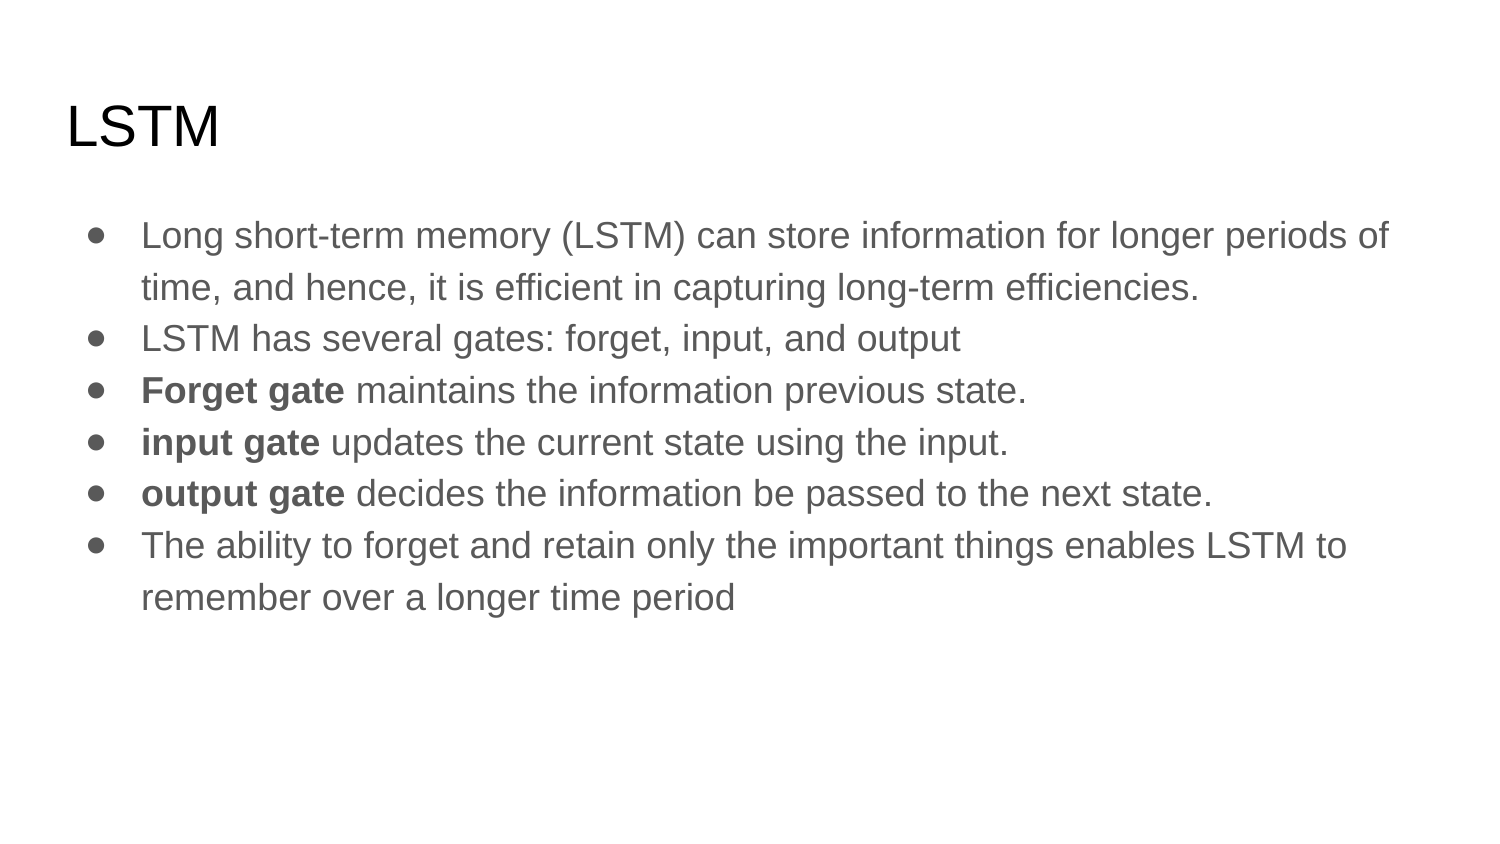

# LSTM
Long short-term memory (LSTM) can store information for longer periods of time, and hence, it is efficient in capturing long-term efficiencies.
LSTM has several gates: forget, input, and output
Forget gate maintains the information previous state.
input gate updates the current state using the input.
output gate decides the information be passed to the next state.
The ability to forget and retain only the important things enables LSTM to remember over a longer time period